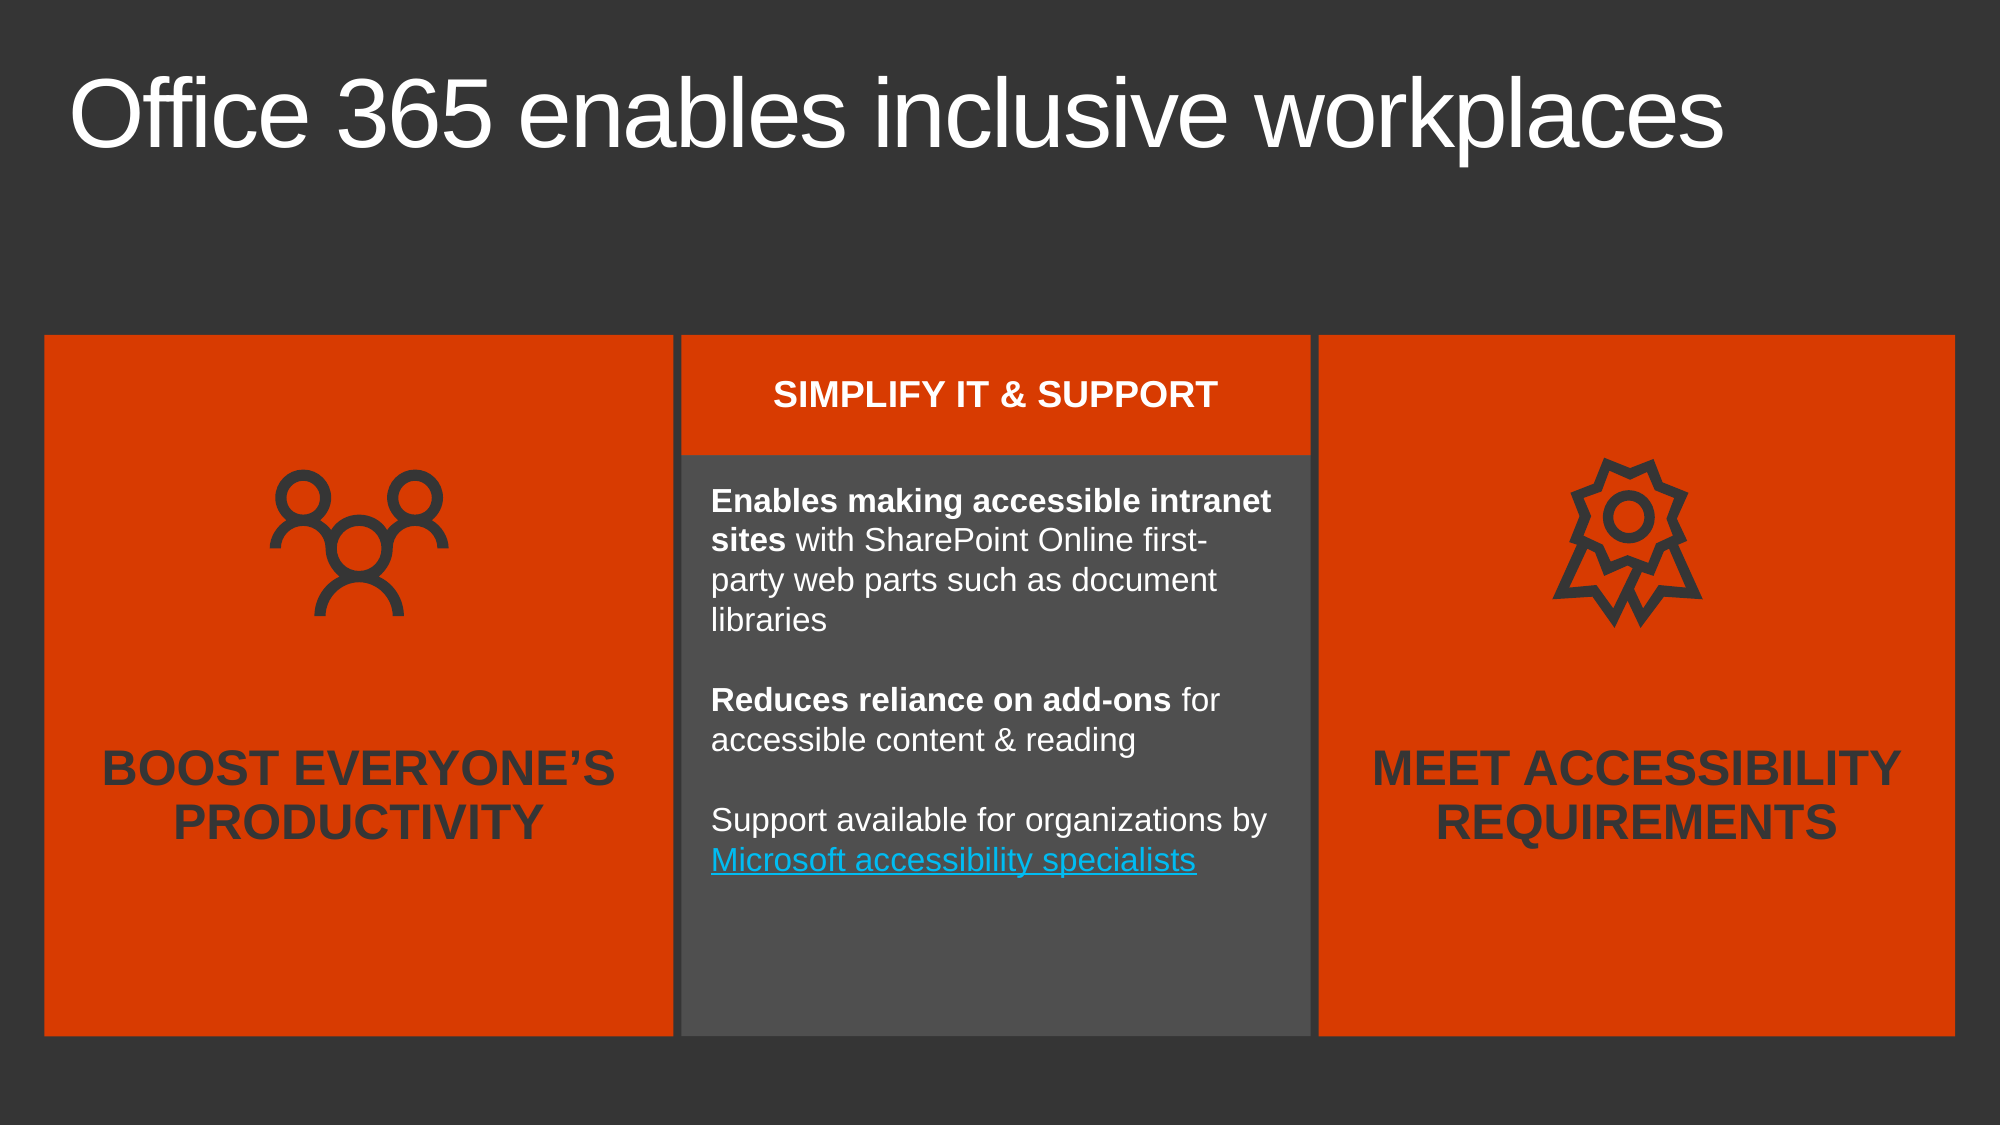

# Office 365 enables inclusive workplaces

BOOST EVERYONE’S PRODUCTIVITY

MEET ACCESSIBILITY REQUIREMENTS
SIMPLIFY IT & SUPPORT
Enables making accessible intranet sites with SharePoint Online first-party web parts such as document libraries

Reduces reliance on add-ons for accessible content & reading

Support available for organizations by Microsoft accessibility specialists